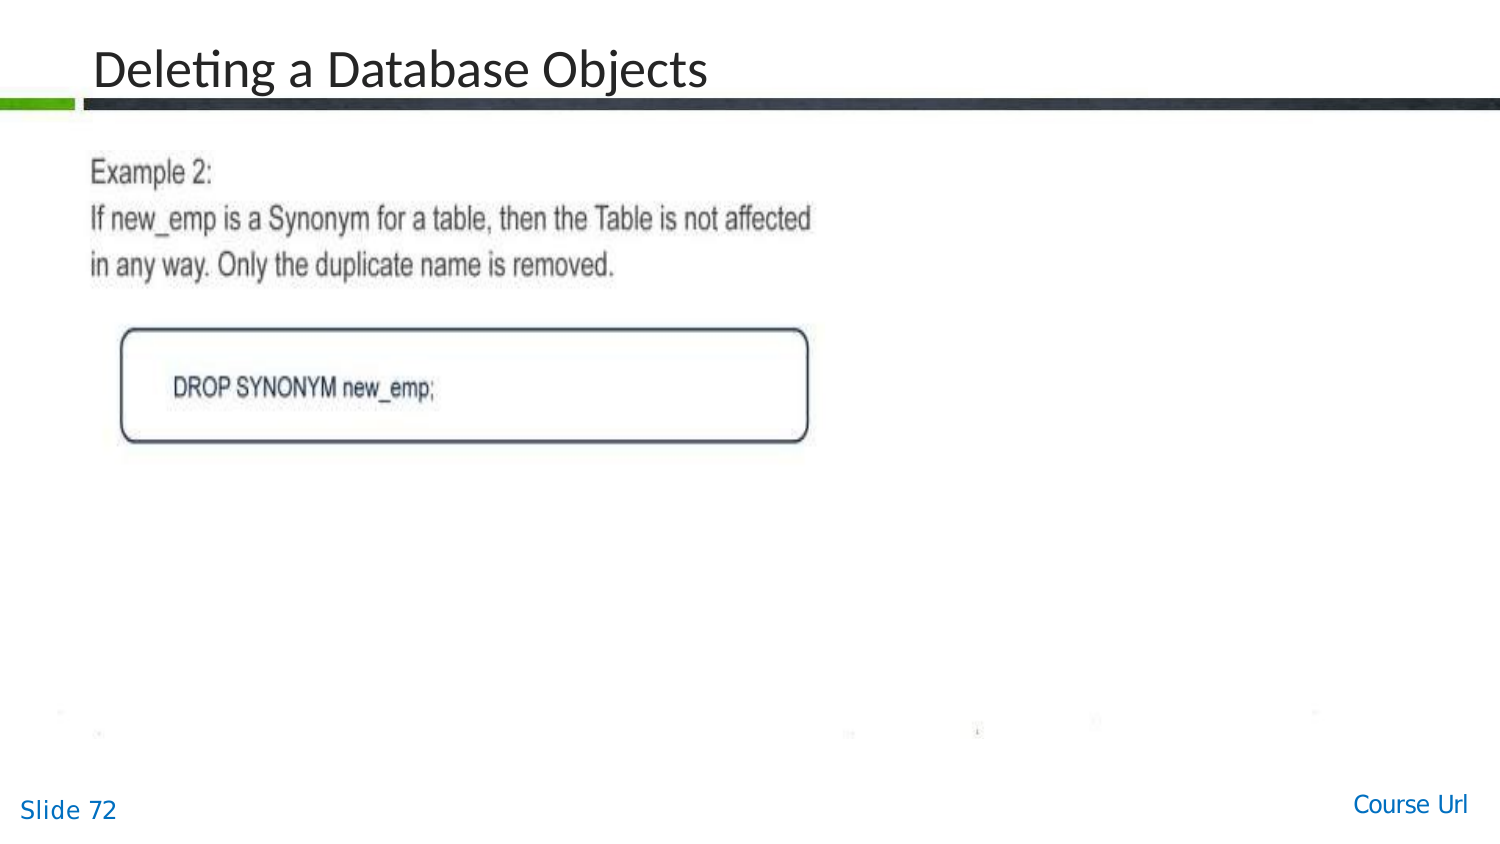

# Deleting a Database Objects

Course Url
Slide 72